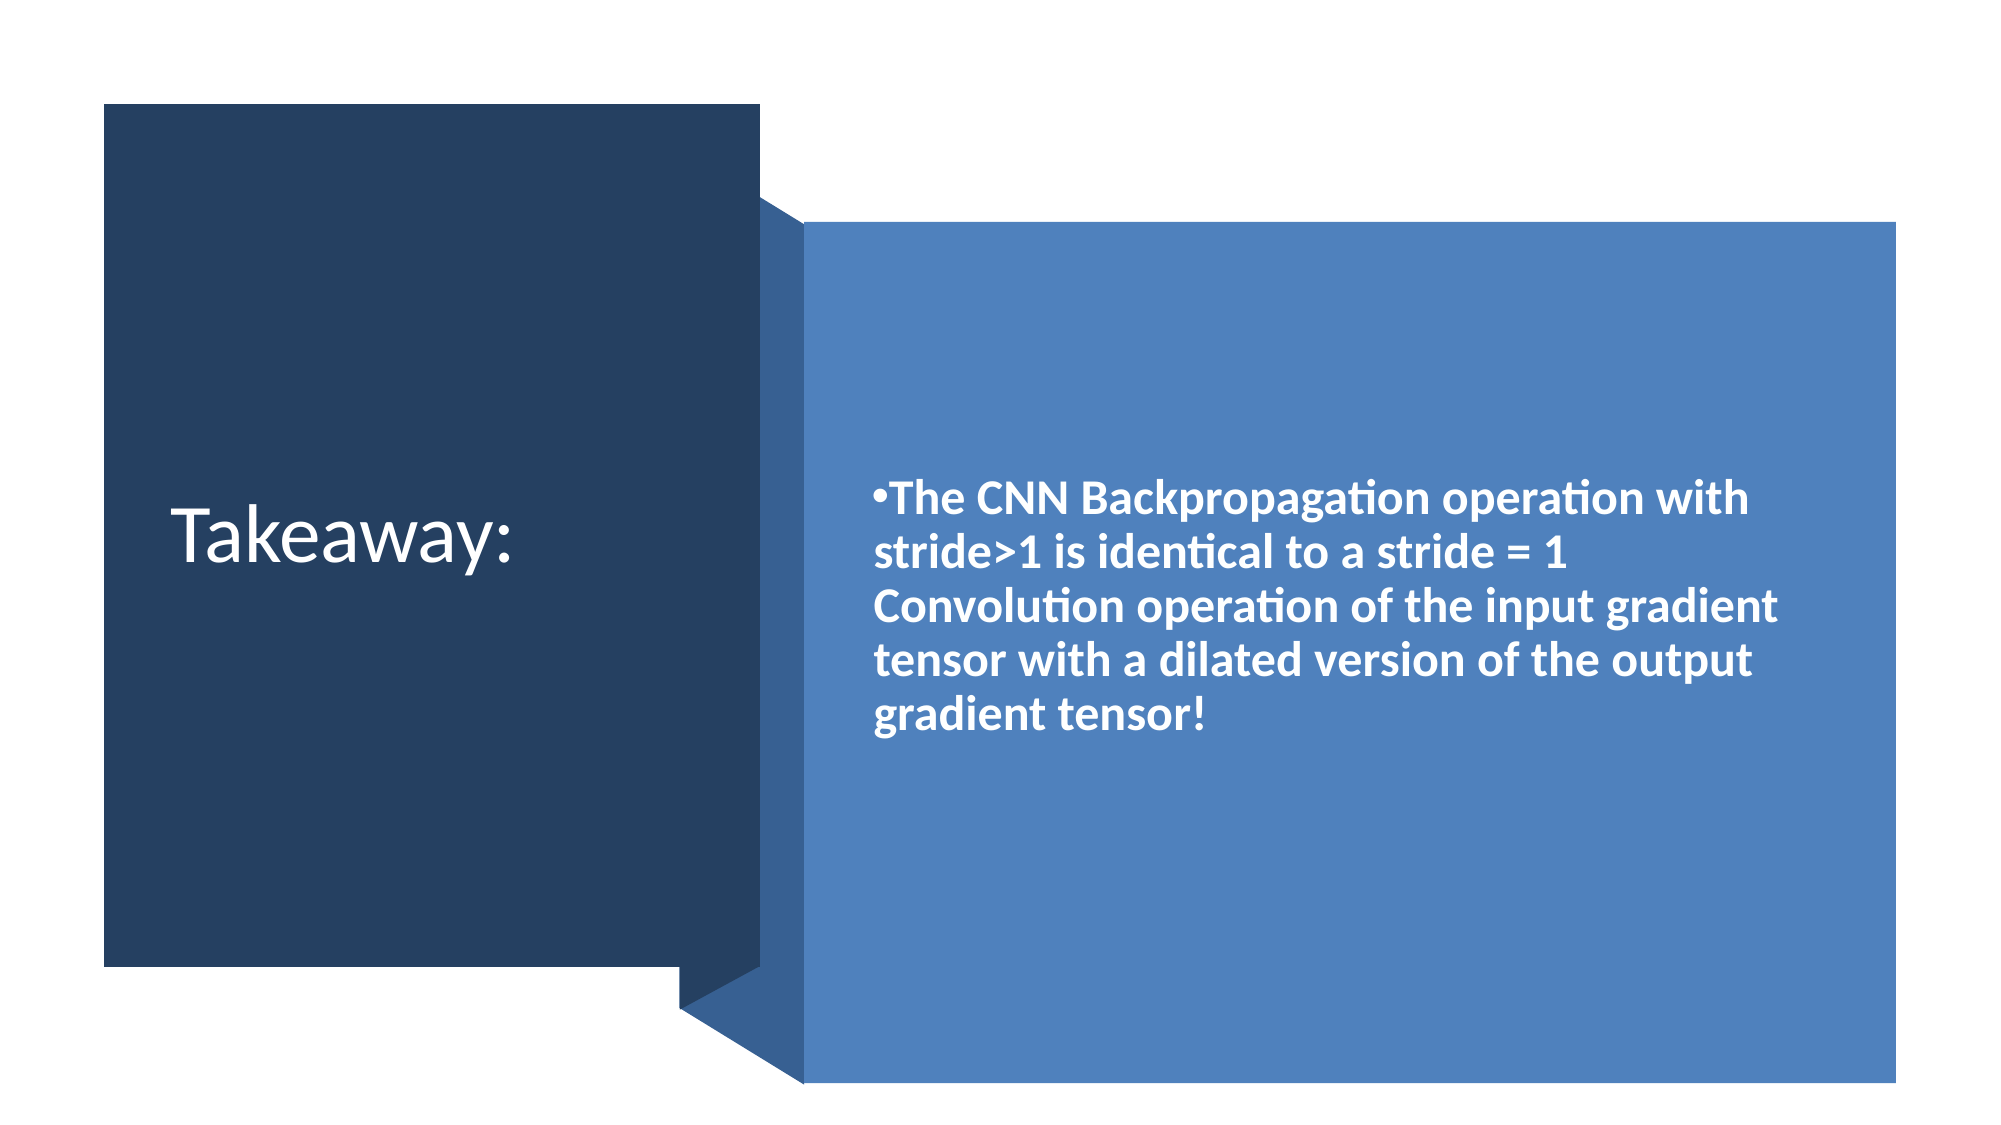

# Takeaway:

The CNN Backpropagation operation with stride>1 is identical to a stride = 1 Convolution operation of the input gradient tensor with a dilated version of the output gradient tensor!